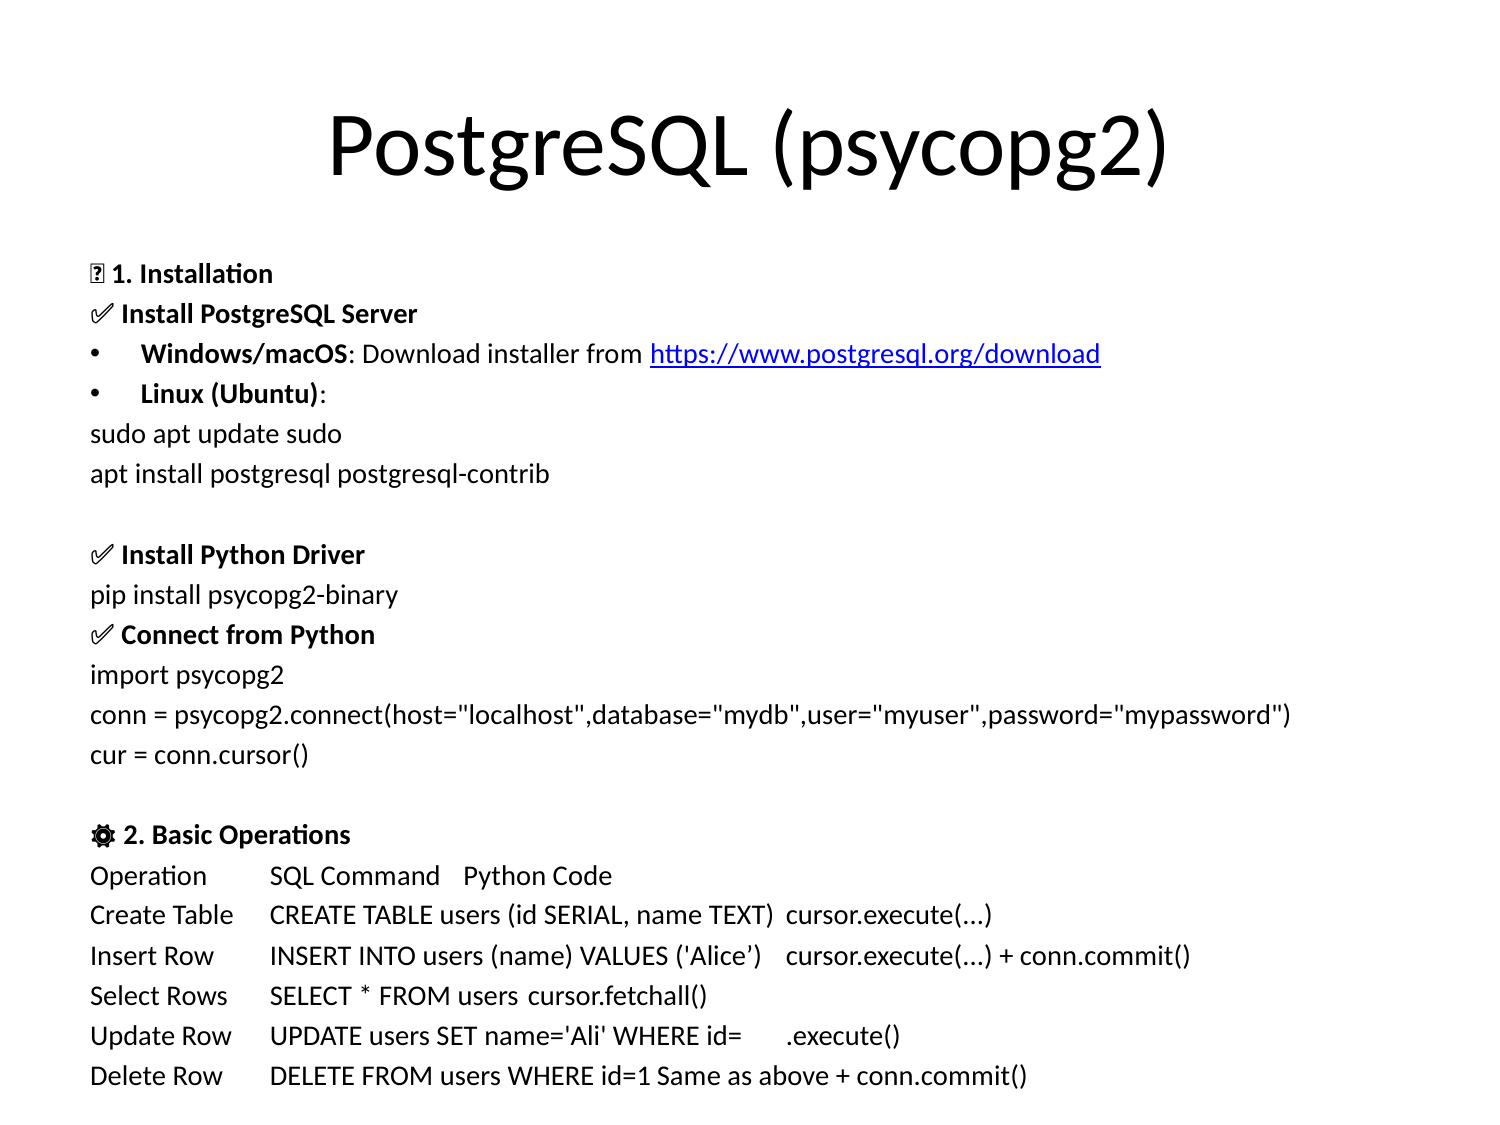

# PostgreSQL (psycopg2)

🧰 1. Installation
✅ Install PostgreSQL Server
Windows/macOS: Download installer from https://www.postgresql.org/download
Linux (Ubuntu):
sudo apt update sudo
apt install postgresql postgresql-contrib

✅ Install Python Driver
pip install psycopg2-binary
✅ Connect from Python
import psycopg2
conn = psycopg2.connect(host="localhost",database="mydb",user="myuser",password="mypassword")
cur = conn.cursor()

⚙️ 2. Basic Operations
Operation		SQL Command						Python Code
Create Table	CREATE TABLE users (id SERIAL, name TEXT)	cursor.execute(...)
Insert Row		INSERT INTO users (name) VALUES ('Alice’)	cursor.execute(...) + conn.commit()
Select Rows	SELECT * FROM users					cursor.fetchall()
Update Row	UPDATE users SET name='Ali' WHERE id=		.execute()
Delete Row		DELETE FROM users WHERE id=1			Same as above + conn.commit()